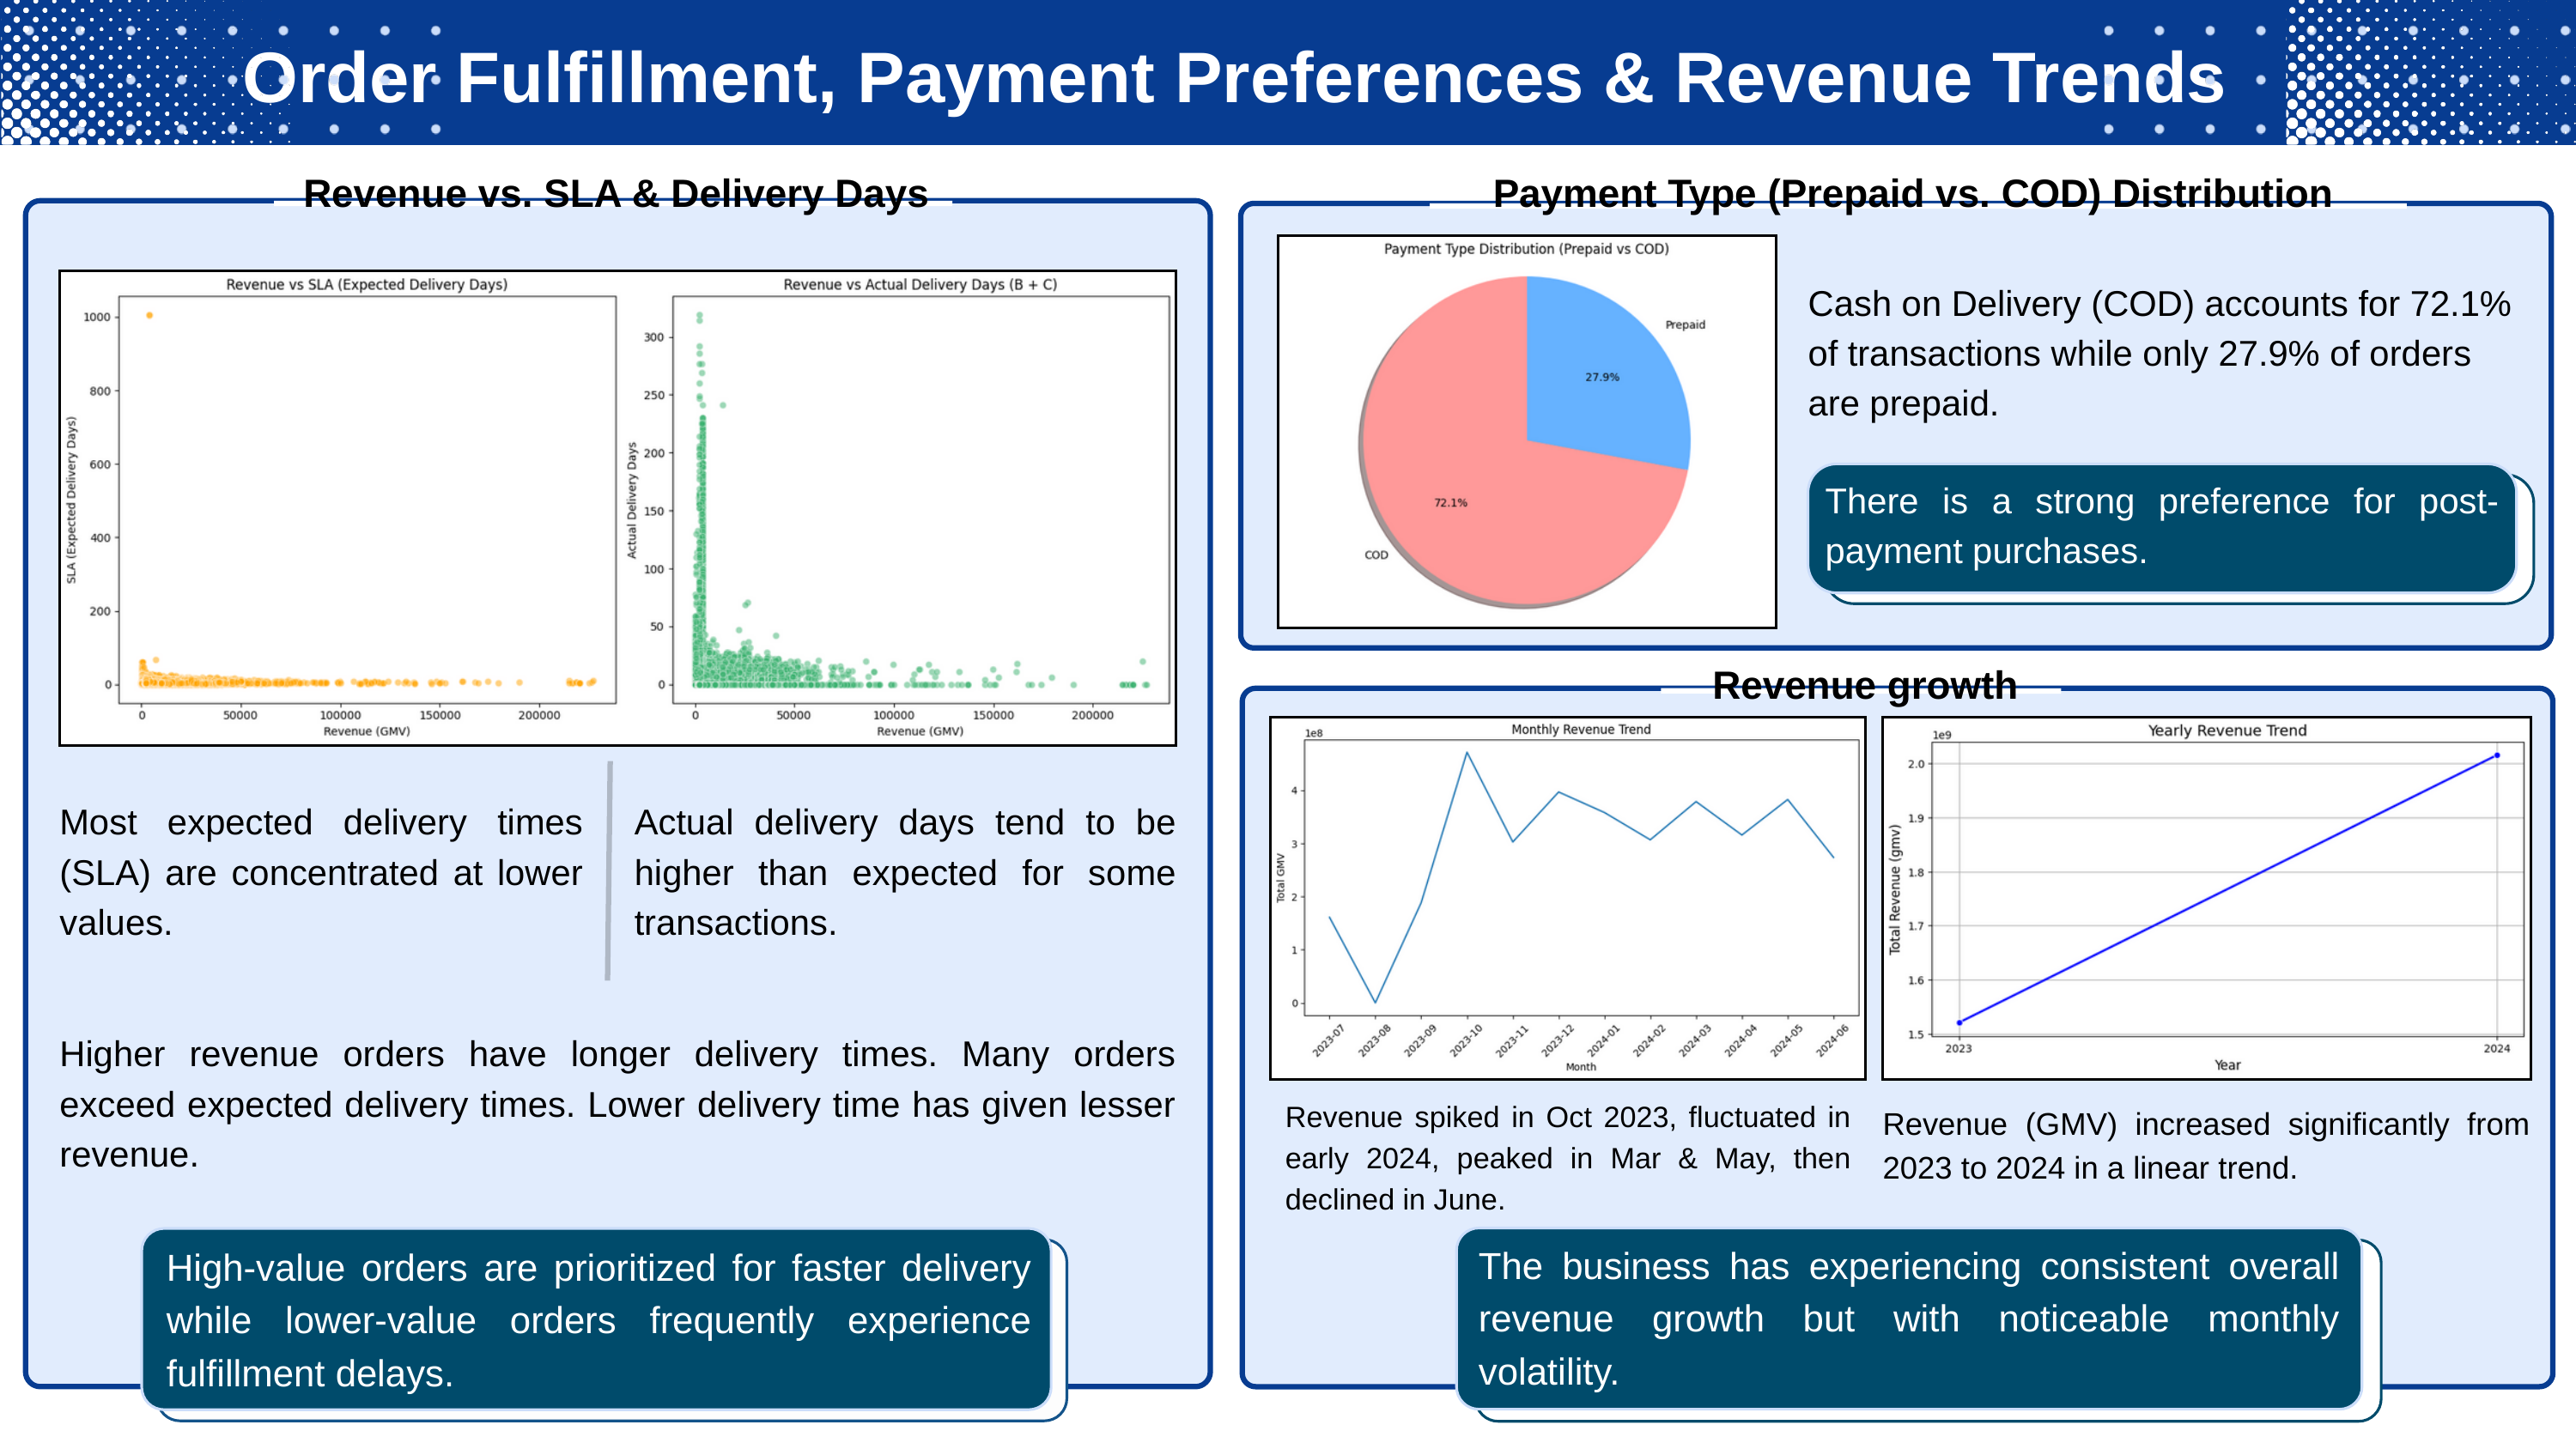

Order Fulfillment, Payment Preferences & Revenue Trends
Revenue vs. SLA & Delivery Days
Payment Type (Prepaid vs. COD) Distribution

Cash on Delivery (COD) accounts for 72.1% of transactions while only 27.9% of orders are prepaid.

There is a strong preference for post-payment purchases.

Revenue growth

Most expected delivery times (SLA) are concentrated at lower values.
Actual delivery days tend to be higher than expected for some transactions.
Higher revenue orders have longer delivery times. Many orders exceed expected delivery times. Lower delivery time has given lesser revenue.
Revenue spiked in Oct 2023, fluctuated in early 2024, peaked in Mar & May, then declined in June.
Revenue (GMV) increased significantly from 2023 to 2024 in a linear trend.

The business has experiencing consistent overall revenue growth but with noticeable monthly volatility.
High-value orders are prioritized for faster delivery while lower-value orders frequently experience fulfillment delays.